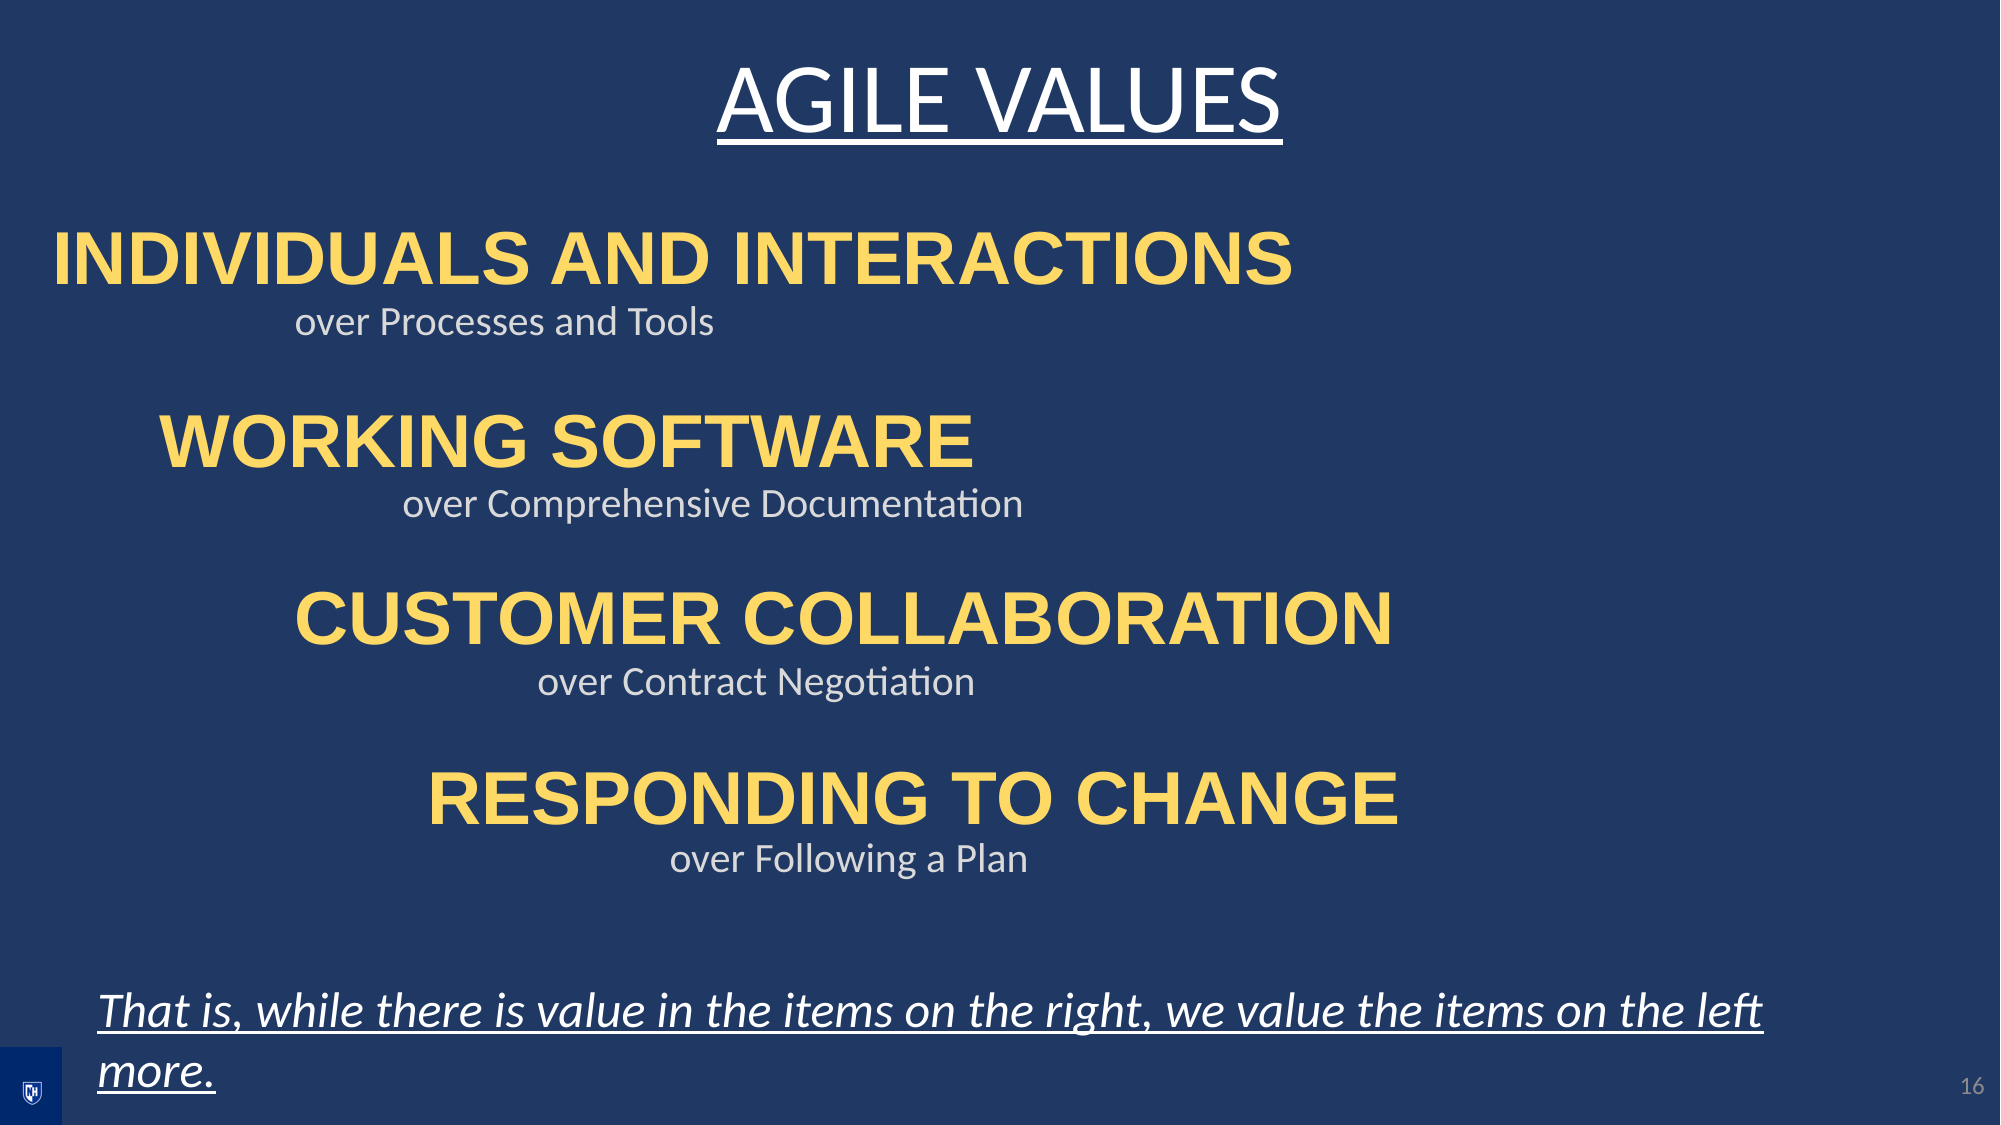

AGILE VALUES
INDIVIDUALS AND INTERACTIONS
over Processes and Tools
WORKING SOFTWARE
over Comprehensive Documentation
CUSTOMER COLLABORATION
over Contract Negotiation
RESPONDING TO CHANGE
over Following a Plan
That is, while there is value in the items on the right, we value the items on the left more.
16